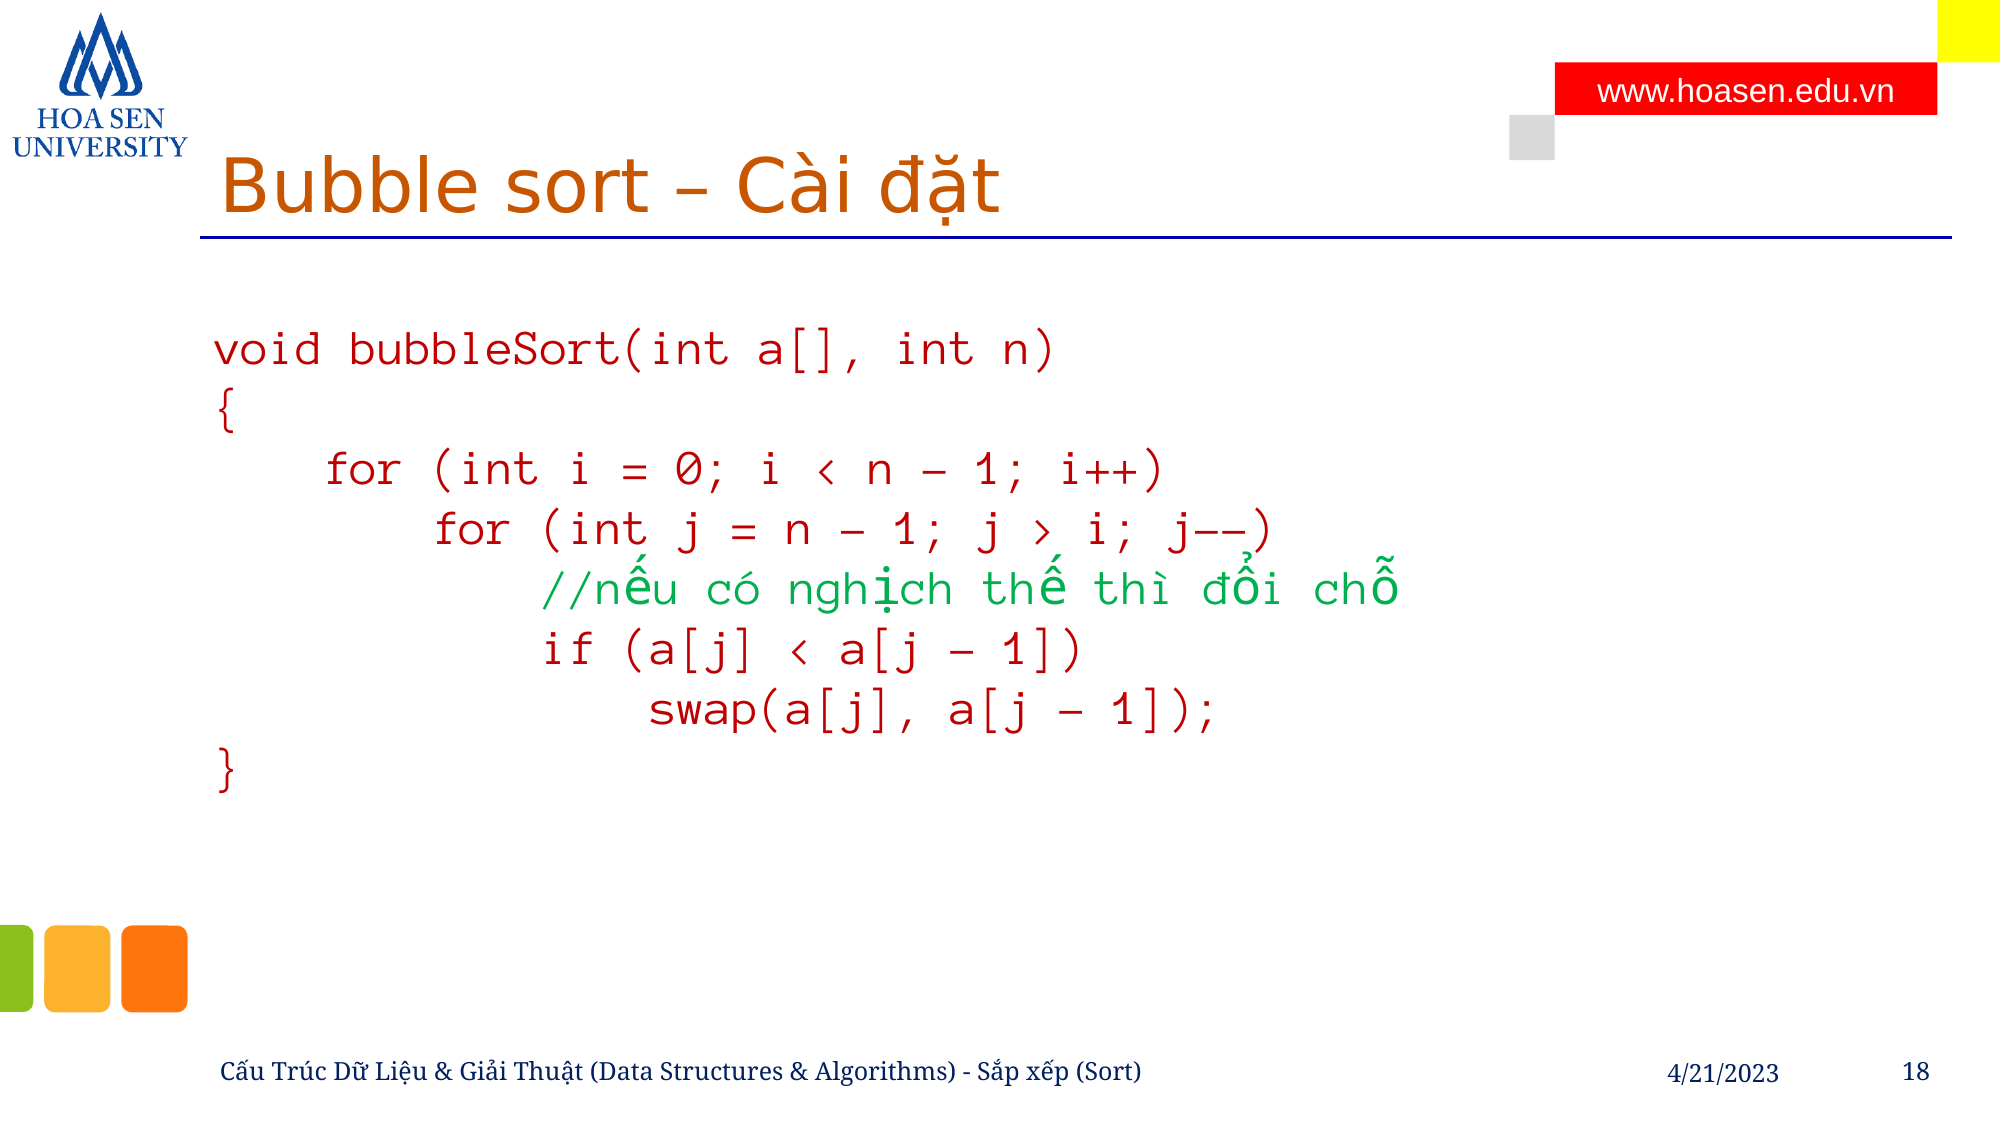

# Bubble sort – Cài đặt
void bubbleSort(int a[], int n)
{
    for (int i = 0; i < n - 1; i++)
        for (int j = n - 1; j > i; j--)
            //nếu có nghịch thế thì đổi chỗ
            if (a[j] < a[j - 1])
                swap(a[j], a[j - 1]);
}
Cấu Trúc Dữ Liệu & Giải Thuật (Data Structures & Algorithms) - Sắp xếp (Sort)
4/21/2023
18